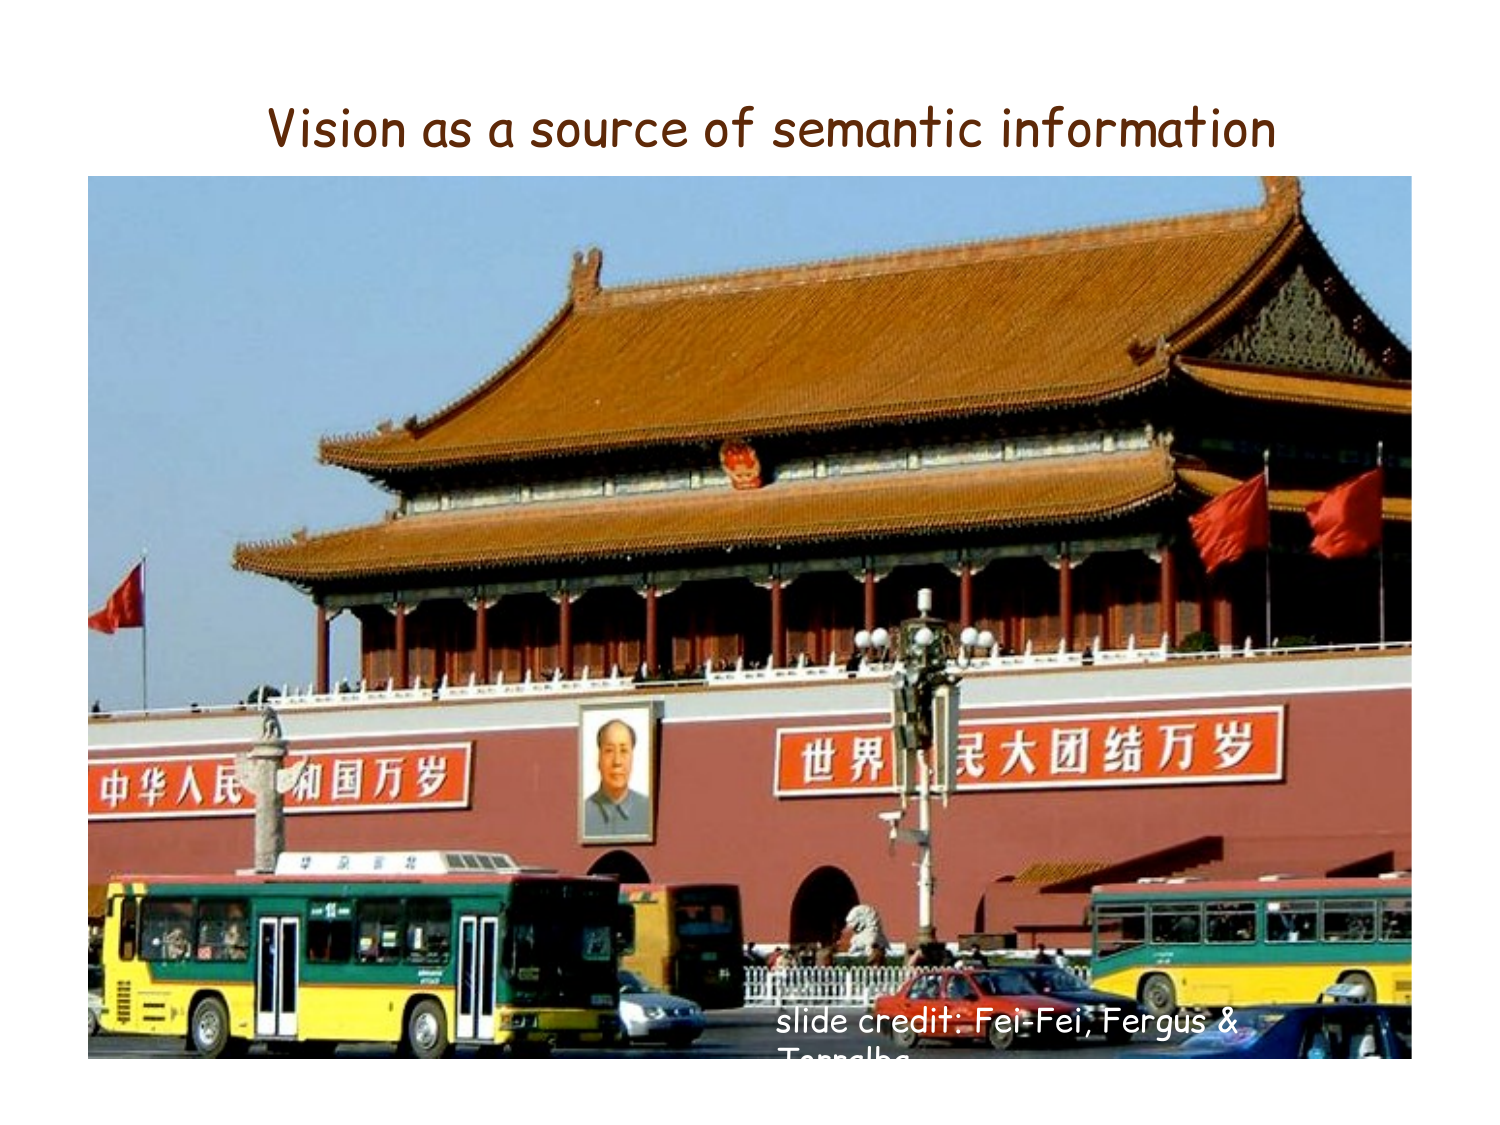

# Vision as a source of semantic information

slide credit: Fei-Fei, Fergus & Torralba